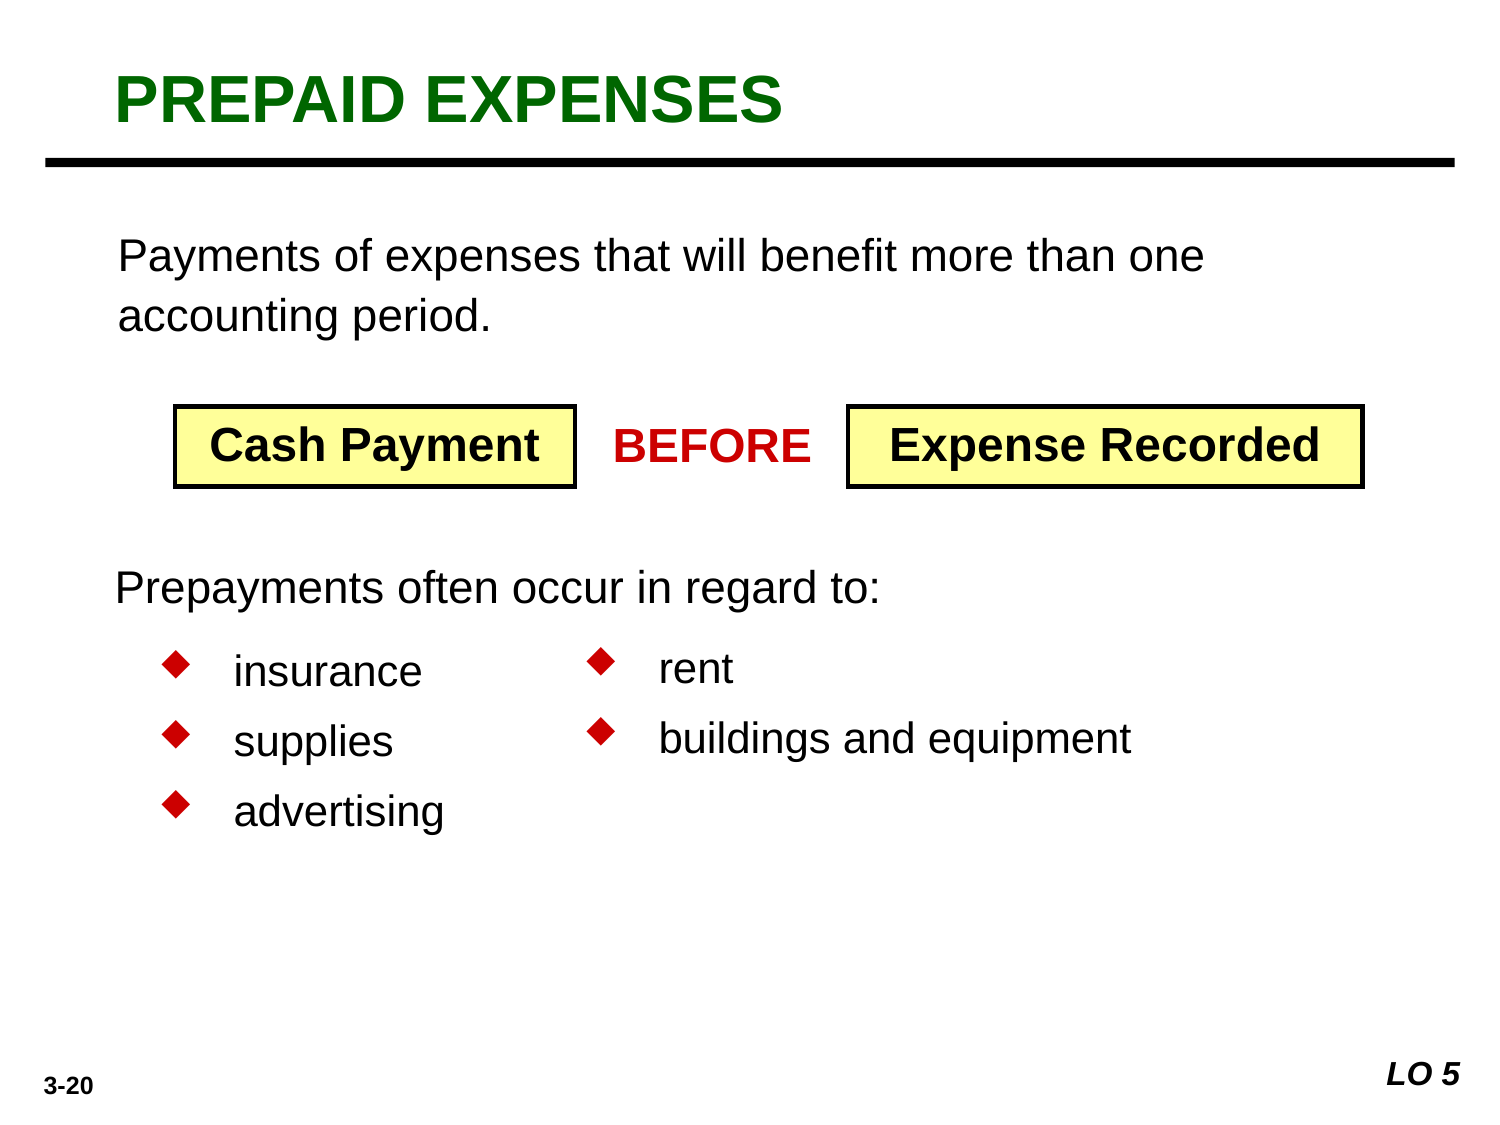

PREPAID EXPENSES

Payments of expenses that will benefit more than one accounting period.
Cash Payment
BEFORE
Expense Recorded
Prepayments often occur in regard to:
rent
buildings and equipment
insurance
supplies
advertising
LO 5